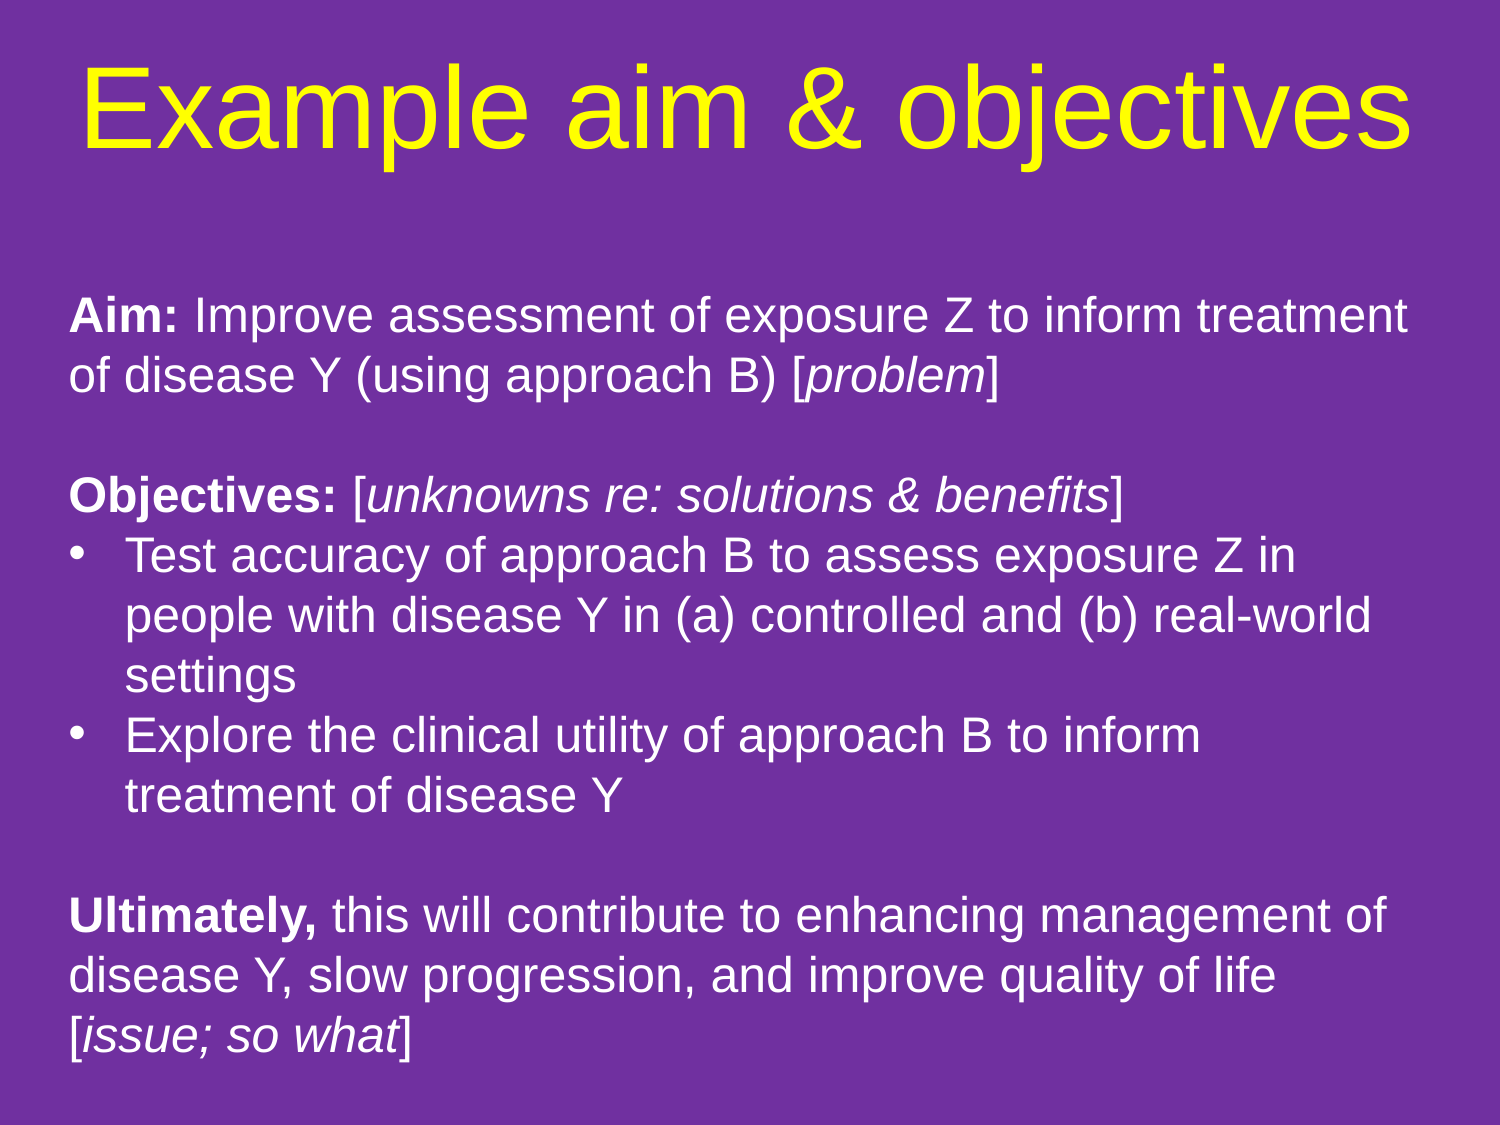

Example aim & objectives
Aim: Improve assessment of exposure Z to inform treatment of disease Y (using approach B) [problem]

Objectives: [unknowns re: solutions & benefits]
Test accuracy of approach B to assess exposure Z in people with disease Y in (a) controlled and (b) real-world settings
Explore the clinical utility of approach B to inform treatment of disease Y

Ultimately, this will contribute to enhancing management of disease Y, slow progression, and improve quality of life [issue; so what]